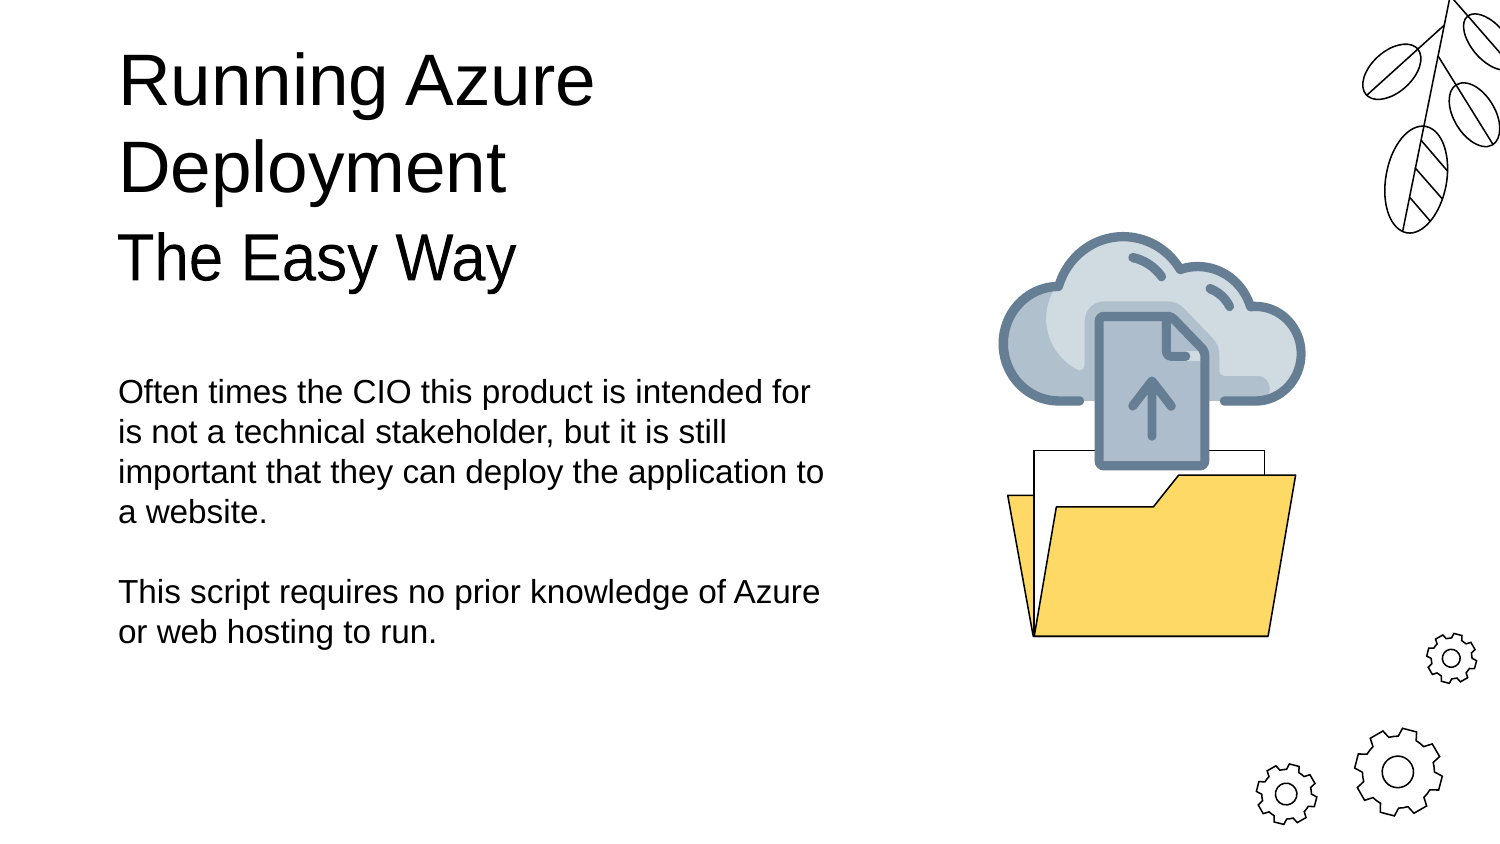

# Running Azure Deployment
The Easy Way

Often times the CIO this product is intended for is not a technical stakeholder, but it is still important that they can deploy the application to a website.

This script requires no prior knowledge of Azure or web hosting to run.